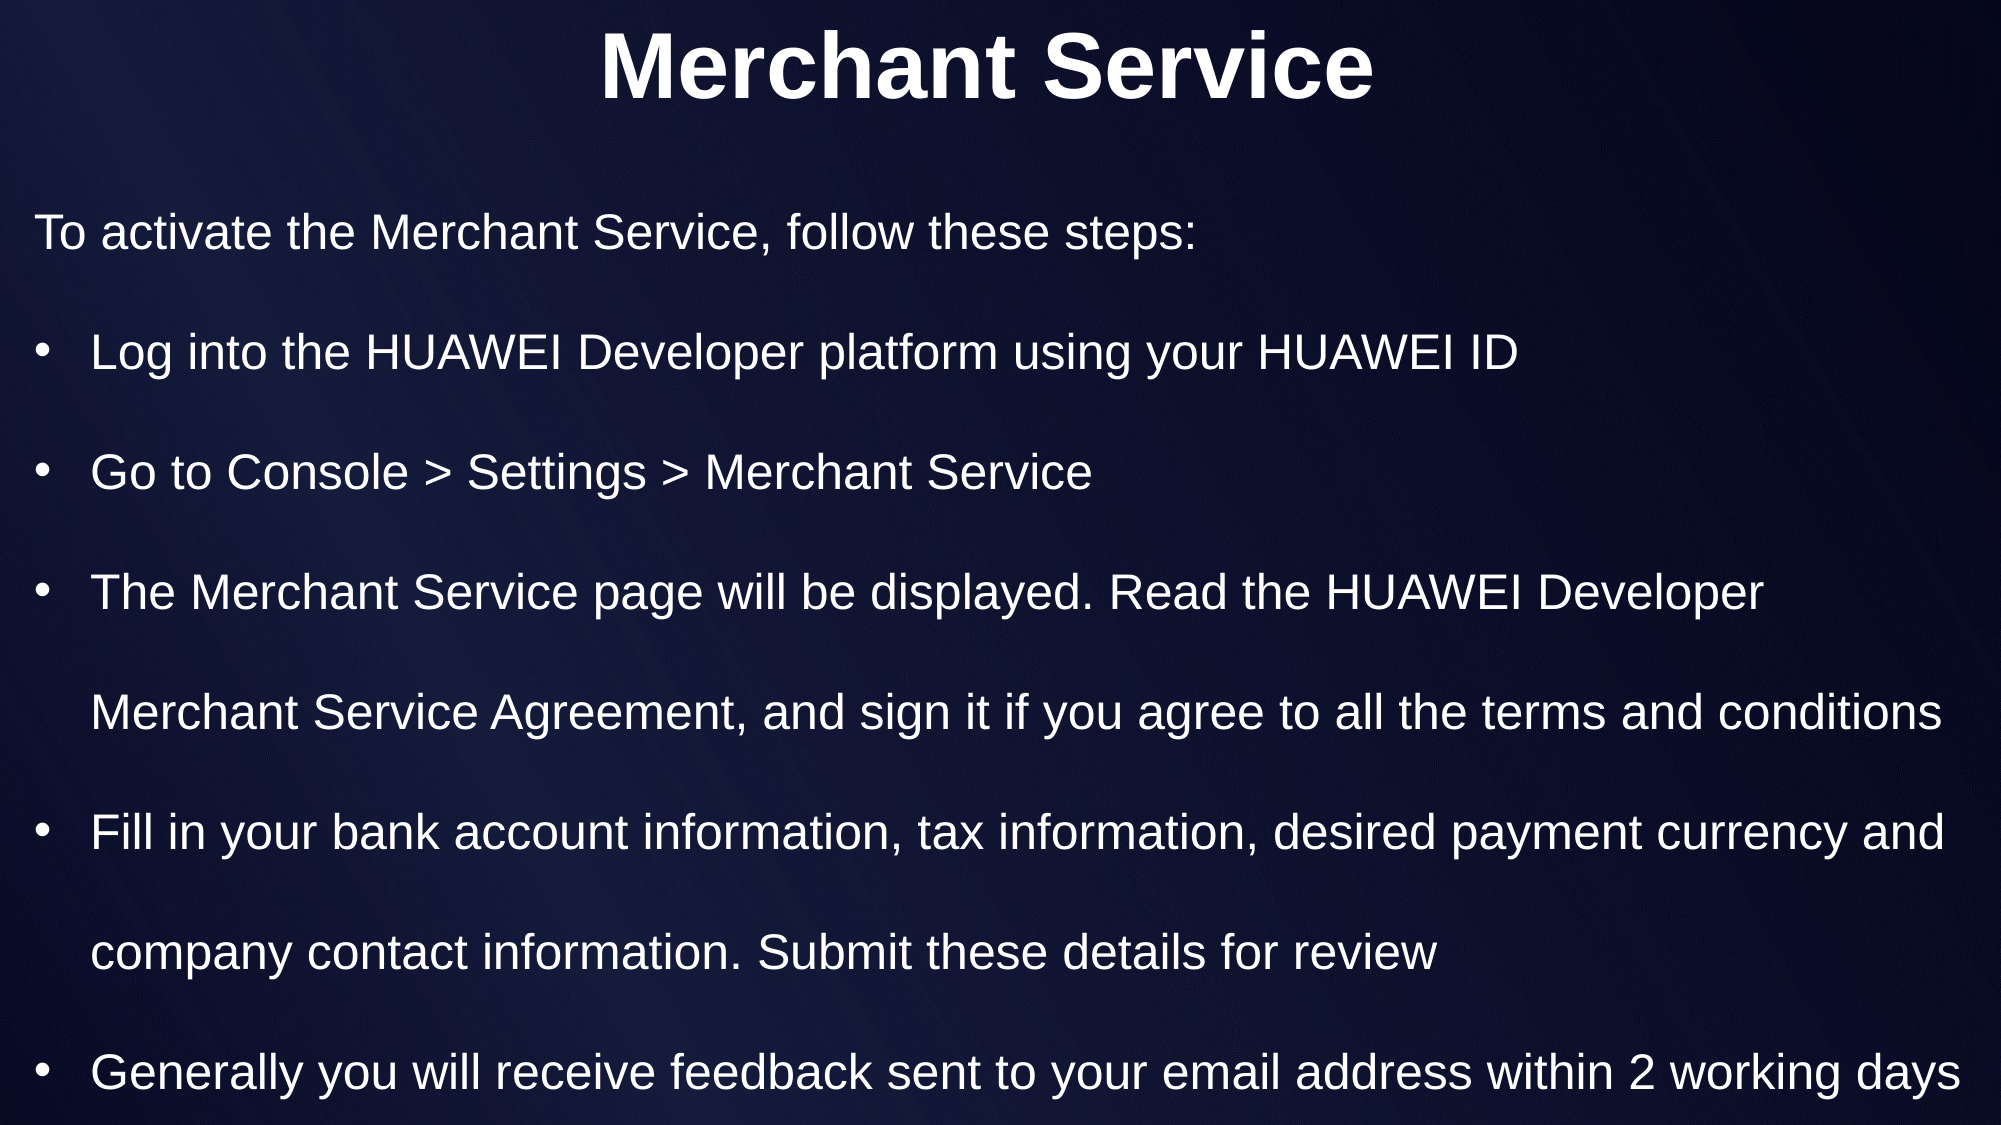

Merchant Service
To activate the Merchant Service, follow these steps:
Log into the HUAWEI Developer platform using your HUAWEI ID
Go to Console > Settings > Merchant Service
The Merchant Service page will be displayed. Read the HUAWEI Developer Merchant Service Agreement, and sign it if you agree to all the terms and conditions
Fill in your bank account information, tax information, desired payment currency and company contact information. Submit these details for review
Generally you will receive feedback sent to your email address within 2 working days